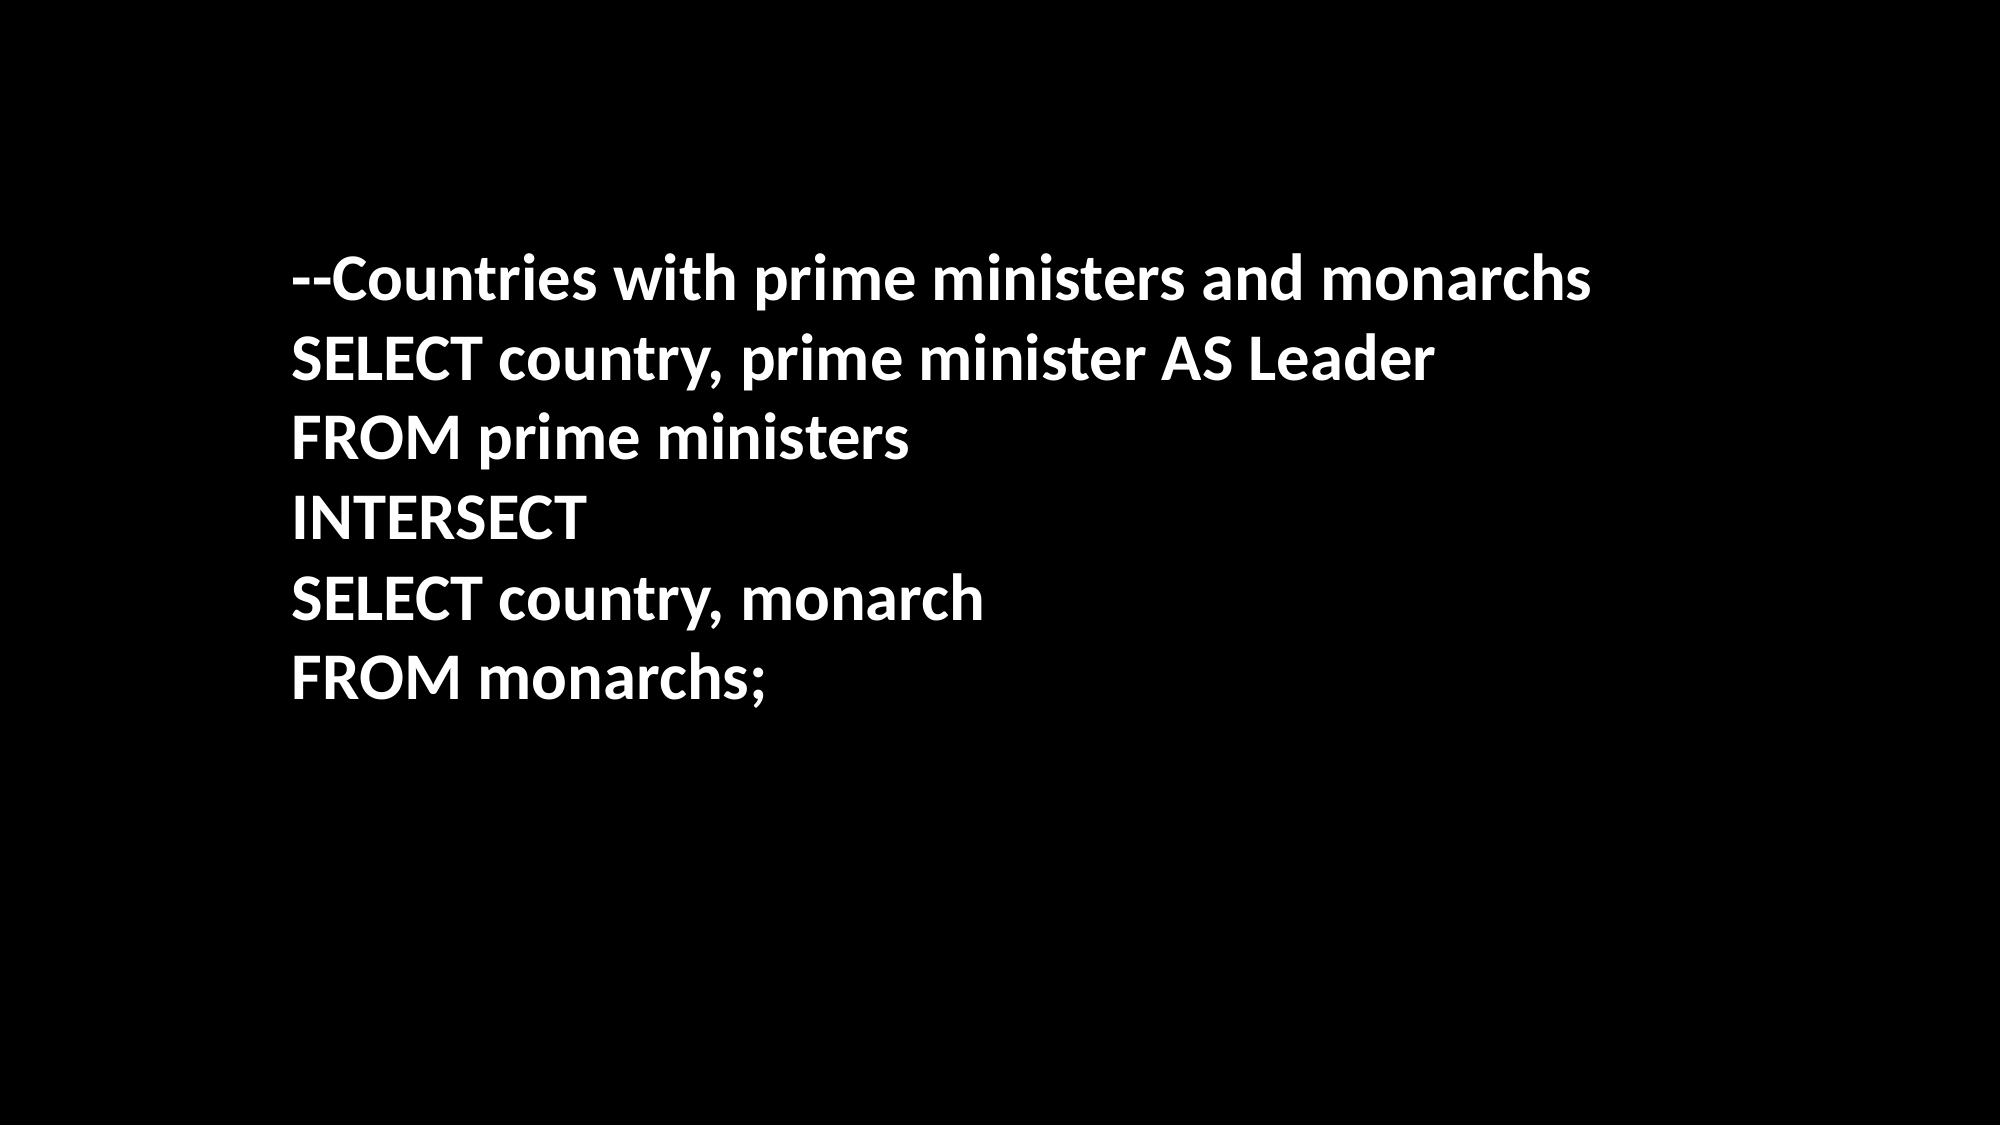

--Countries with prime ministers and monarchs
SELECT country, prime minister AS Leader
FROM prime ministers
INTERSECT
SELECT country, monarch
FROM monarchs;